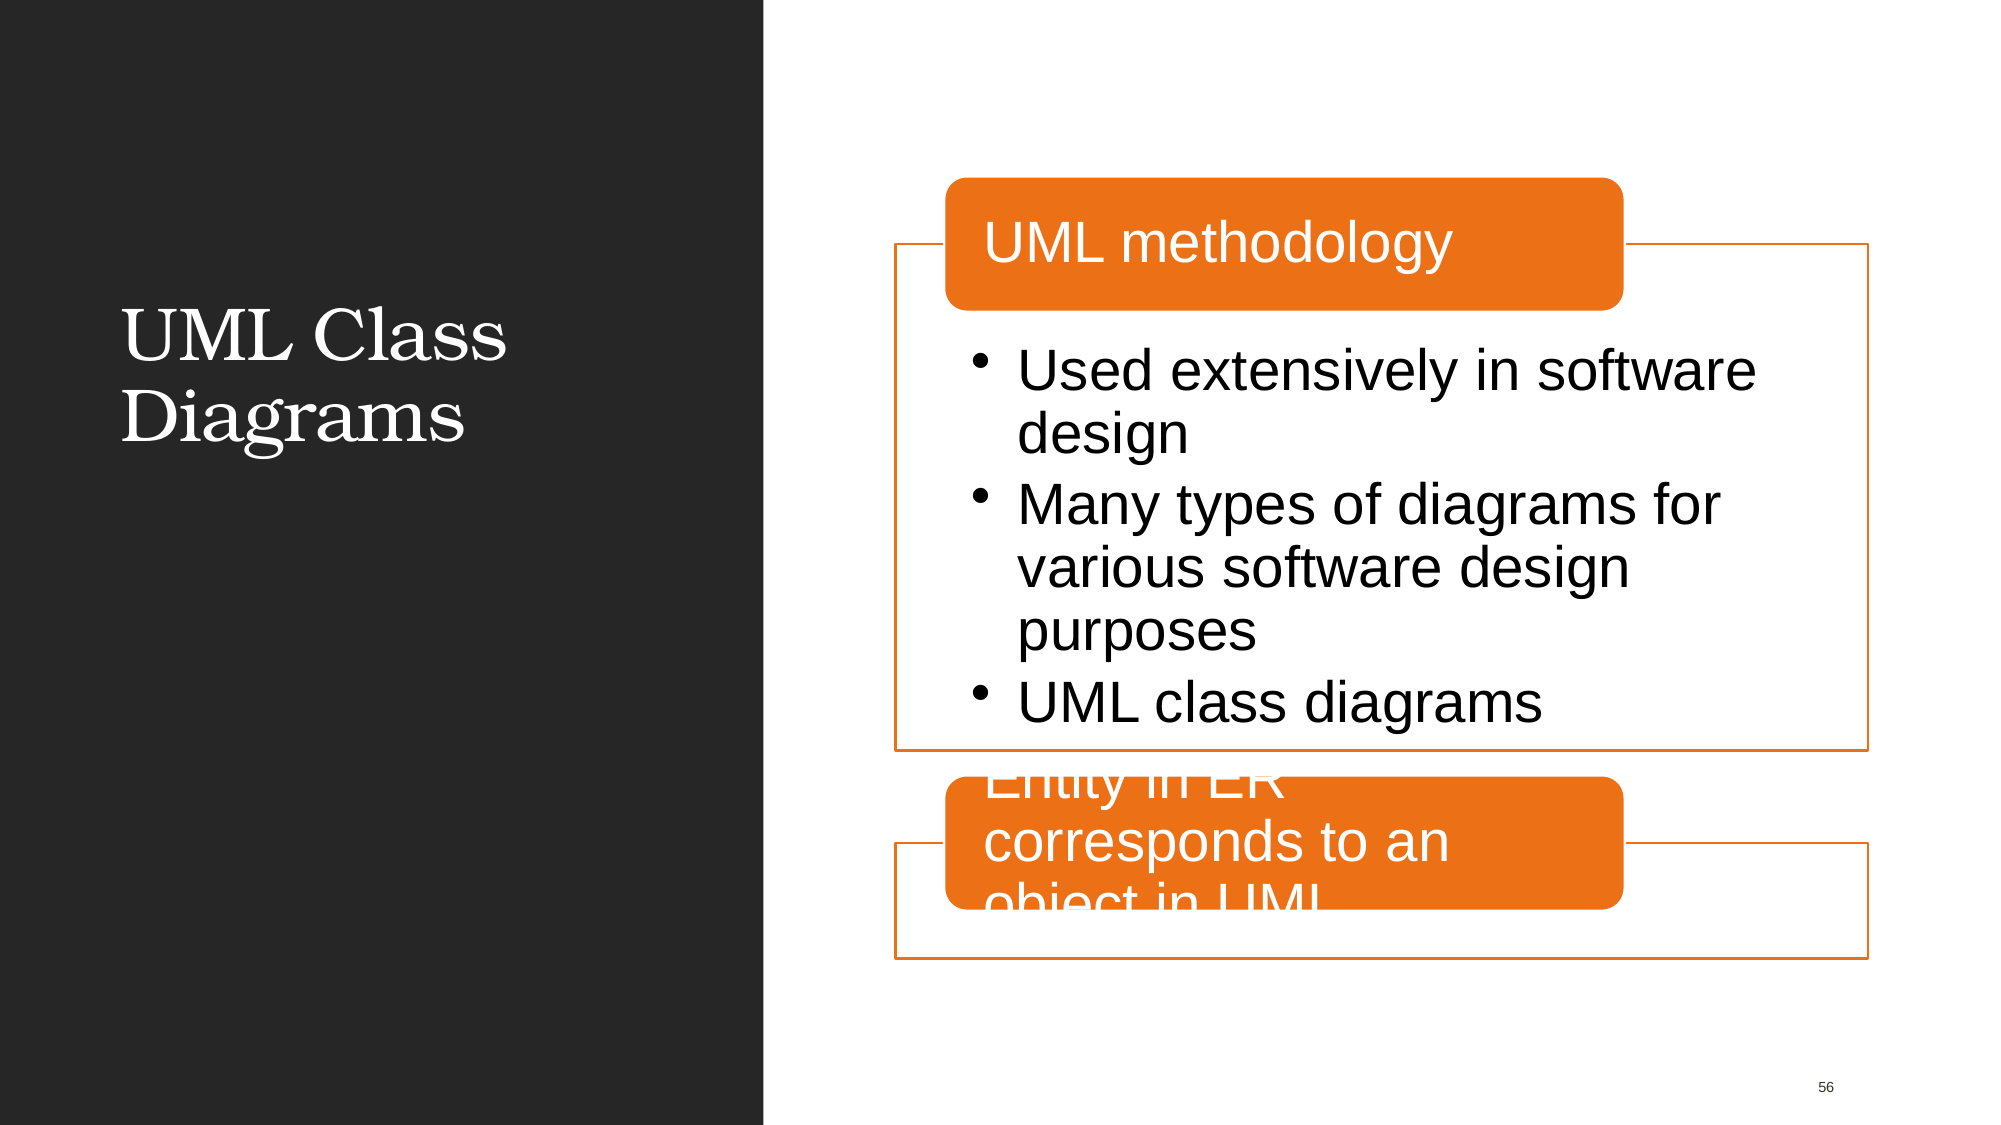

# UML Class Diagrams
Used extensively in software design
Many types of diagrams for various software design purposes
UML class diagrams
UML methodology
Entity in ER corresponds to an object in UML

56